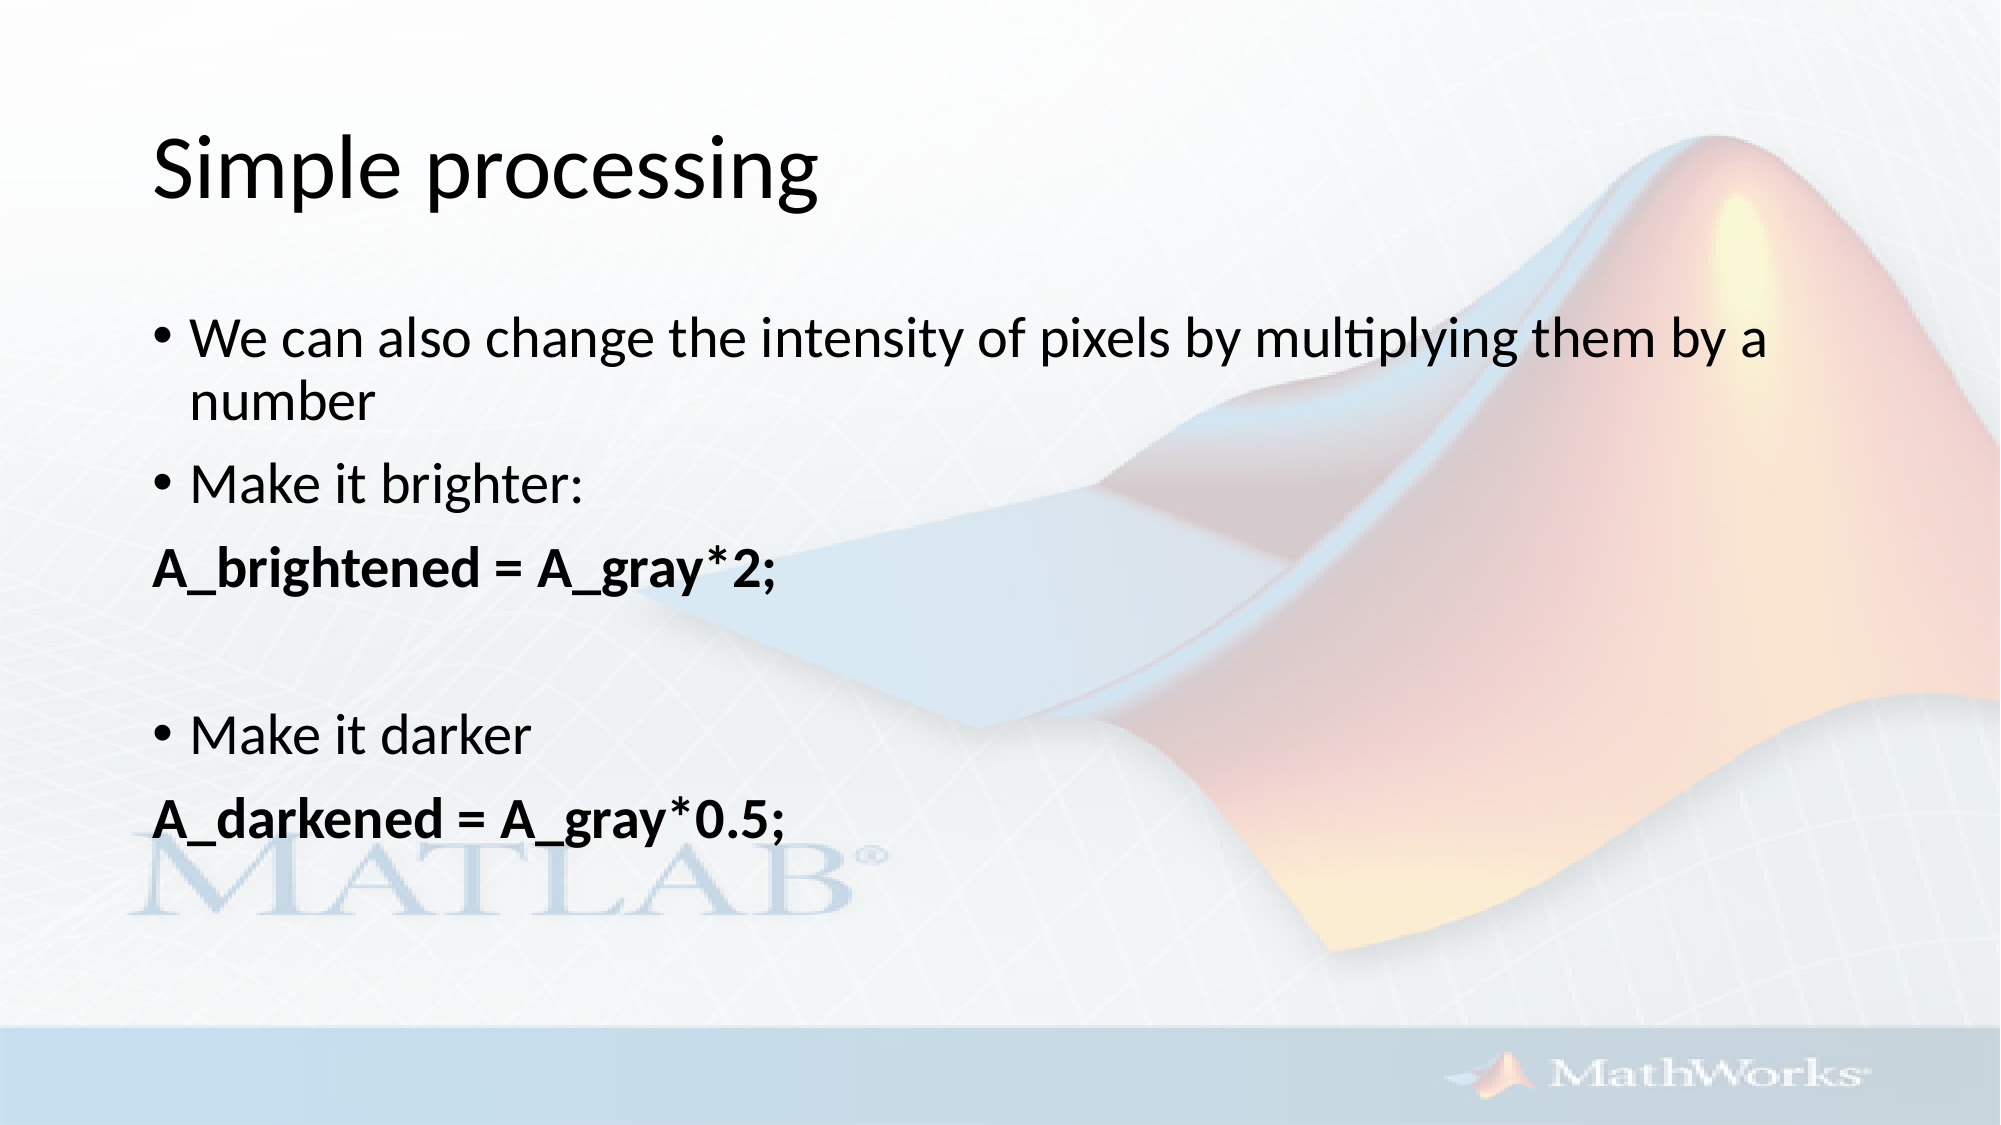

# Simple processing
We can also change the intensity of pixels by multiplying them by a number
Make it brighter:
A_brightened = A_gray*2;

Make it darker
A_darkened = A_gray*0.5;